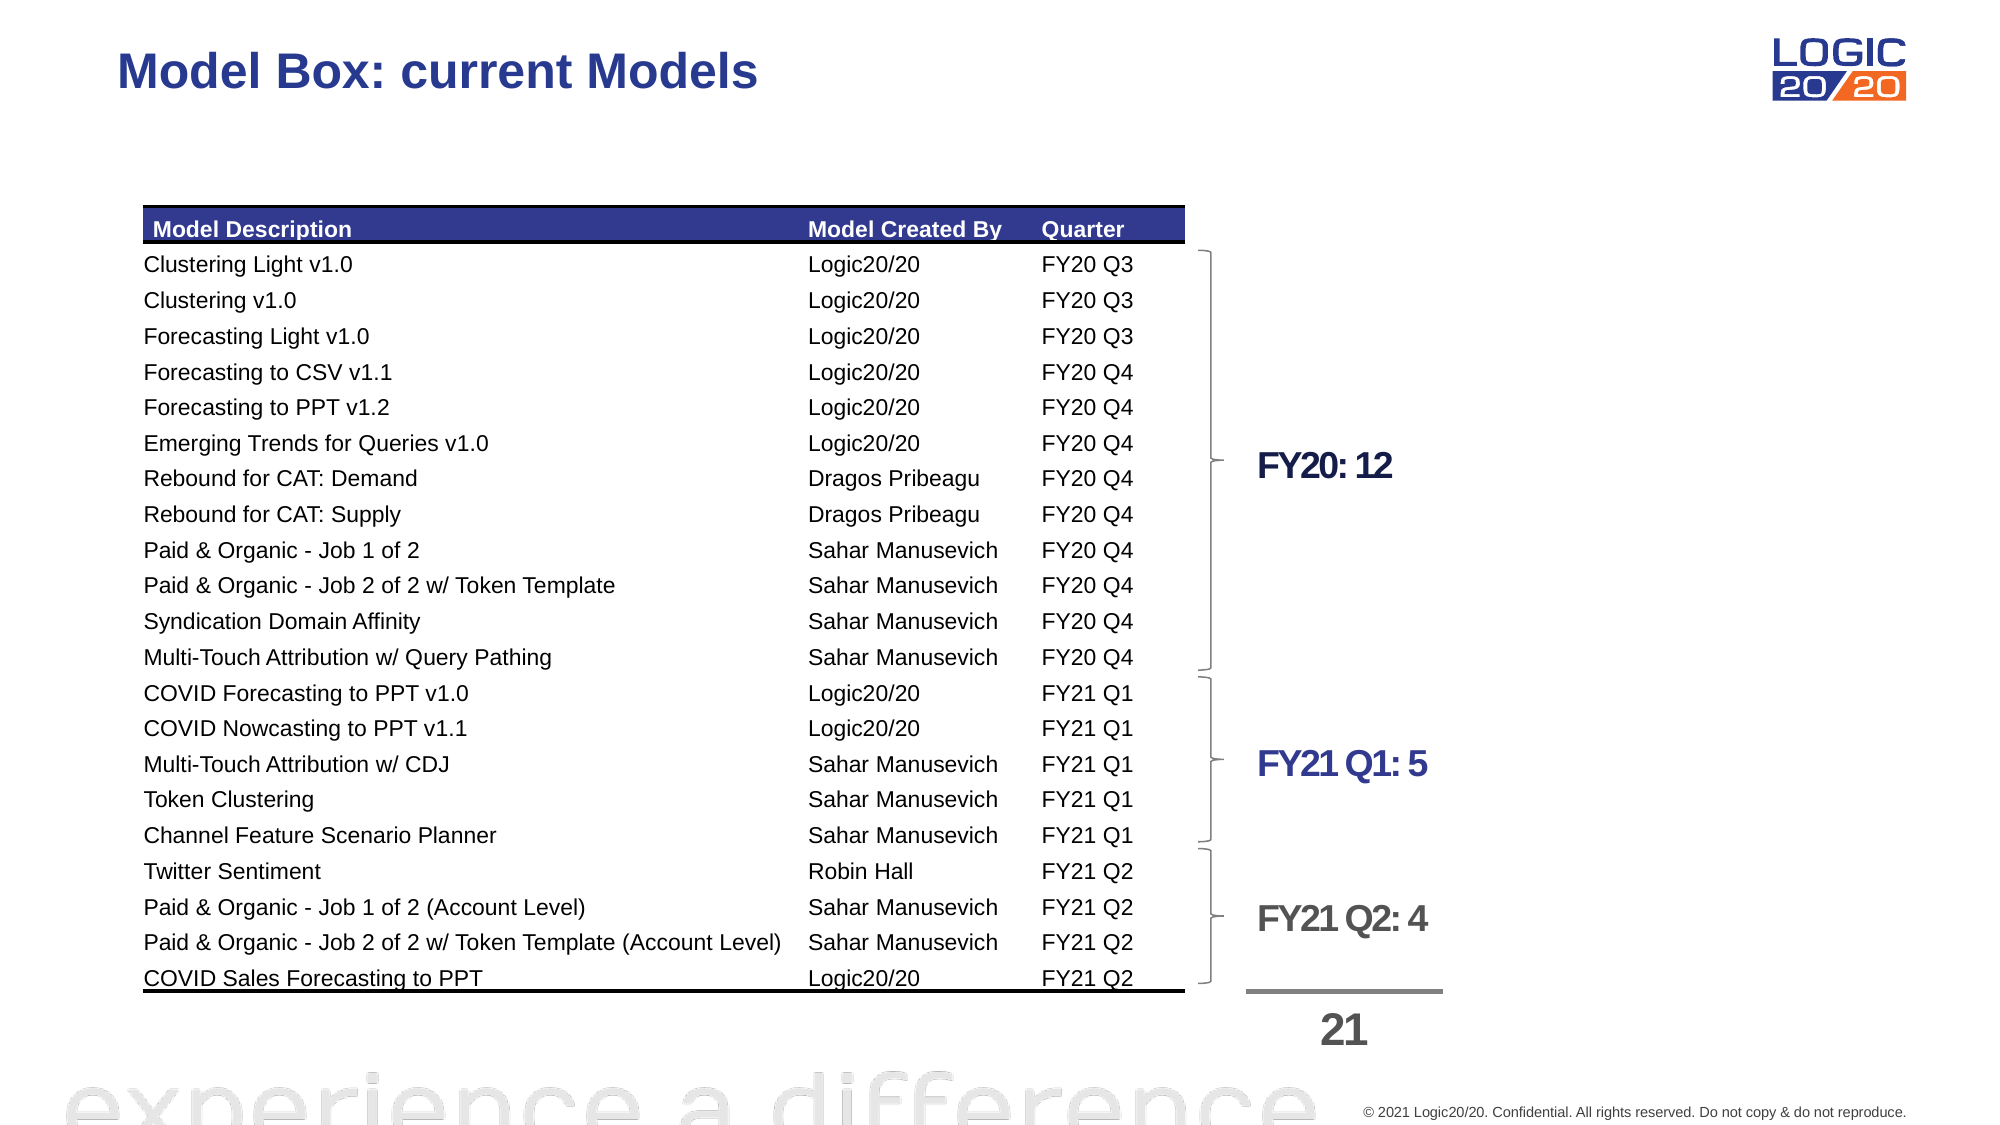

# Model Box: current Models
| Model Description | Model Created By | Quarter |
| --- | --- | --- |
| Clustering Light v1.0 | Logic20/20 | FY20 Q3 |
| Clustering v1.0 | Logic20/20 | FY20 Q3 |
| Forecasting Light v1.0 | Logic20/20 | FY20 Q3 |
| Forecasting to CSV v1.1 | Logic20/20 | FY20 Q4 |
| Forecasting to PPT v1.2 | Logic20/20 | FY20 Q4 |
| Emerging Trends for Queries v1.0 | Logic20/20 | FY20 Q4 |
| Rebound for CAT: Demand | Dragos Pribeagu | FY20 Q4 |
| Rebound for CAT: Supply | Dragos Pribeagu | FY20 Q4 |
| Paid & Organic - Job 1 of 2 | Sahar Manusevich | FY20 Q4 |
| Paid & Organic - Job 2 of 2 w/ Token Template | Sahar Manusevich | FY20 Q4 |
| Syndication Domain Affinity | Sahar Manusevich | FY20 Q4 |
| Multi-Touch Attribution w/ Query Pathing | Sahar Manusevich | FY20 Q4 |
| COVID Forecasting to PPT v1.0 | Logic20/20 | FY21 Q1 |
| COVID Nowcasting to PPT v1.1 | Logic20/20 | FY21 Q1 |
| Multi-Touch Attribution w/ CDJ | Sahar Manusevich | FY21 Q1 |
| Token Clustering | Sahar Manusevich | FY21 Q1 |
| Channel Feature Scenario Planner | Sahar Manusevich | FY21 Q1 |
| Twitter Sentiment | Robin Hall | FY21 Q2 |
| Paid & Organic - Job 1 of 2 (Account Level) | Sahar Manusevich | FY21 Q2 |
| Paid & Organic - Job 2 of 2 w/ Token Template (Account Level) | Sahar Manusevich | FY21 Q2 |
| COVID Sales Forecasting to PPT | Logic20/20 | FY21 Q2 |

FY20: 12

FY21 Q1: 5

FY21 Q2: 4
21